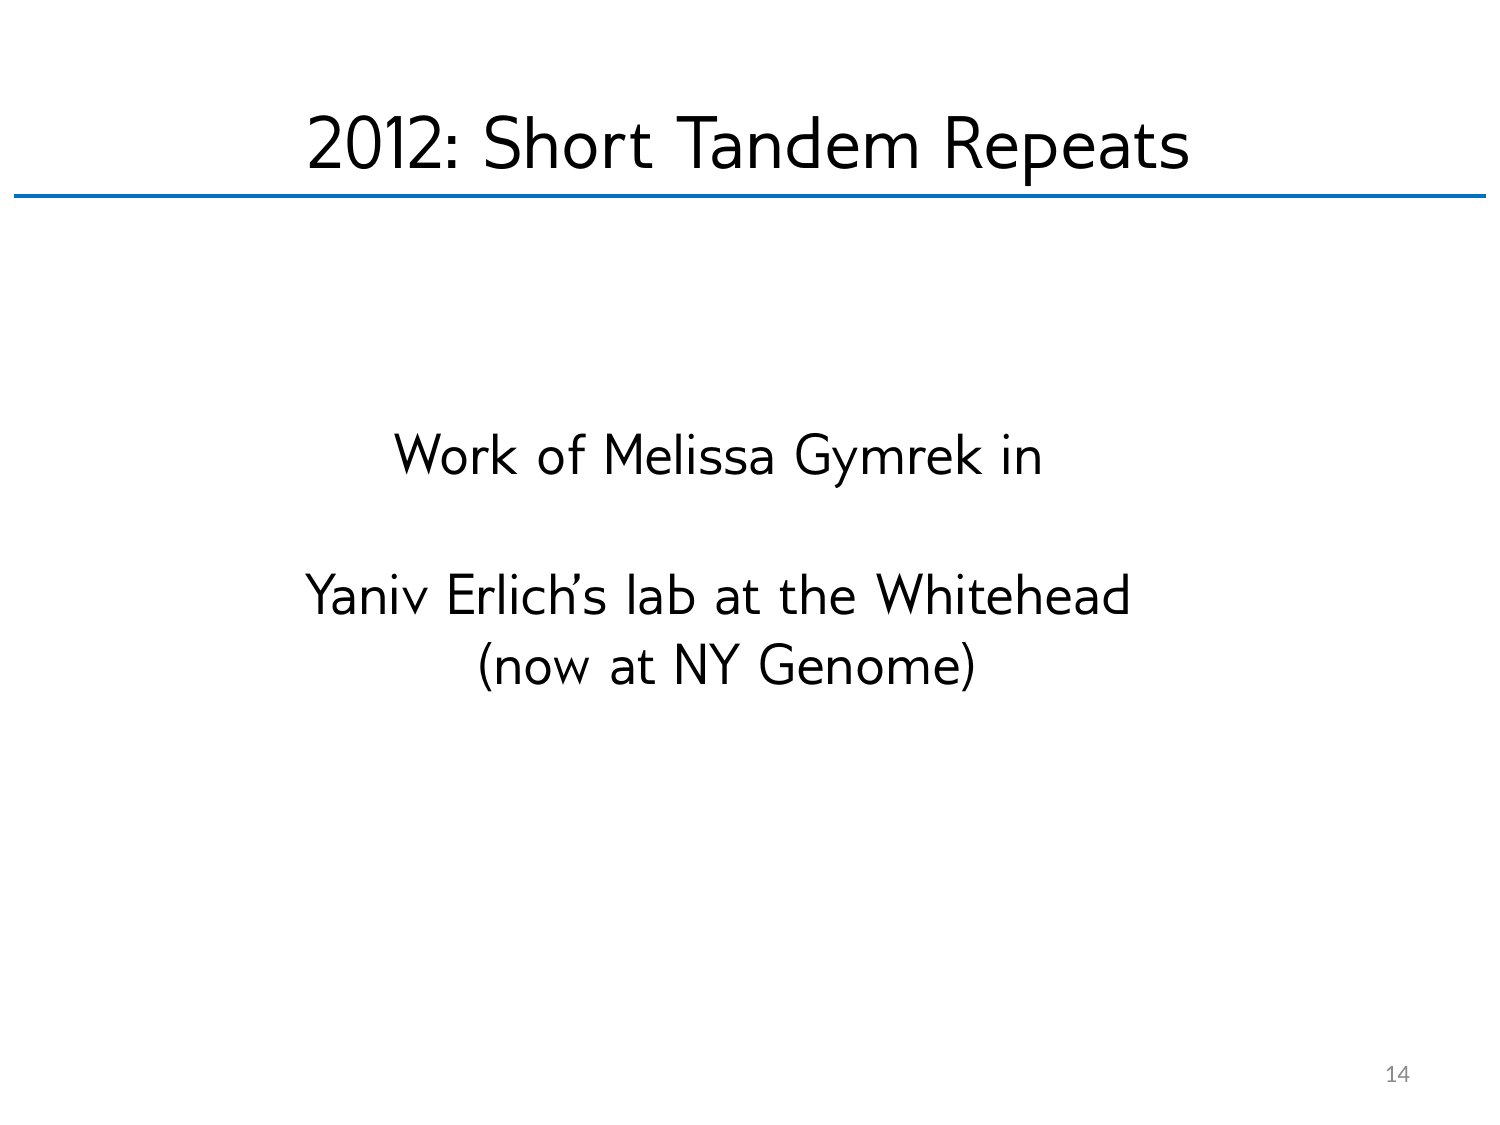

# 2012: Short Tandem Repeats

Work of Melissa Gymrek in

Yaniv Erlich’s lab at the Whitehead
(now at NY Genome)
14